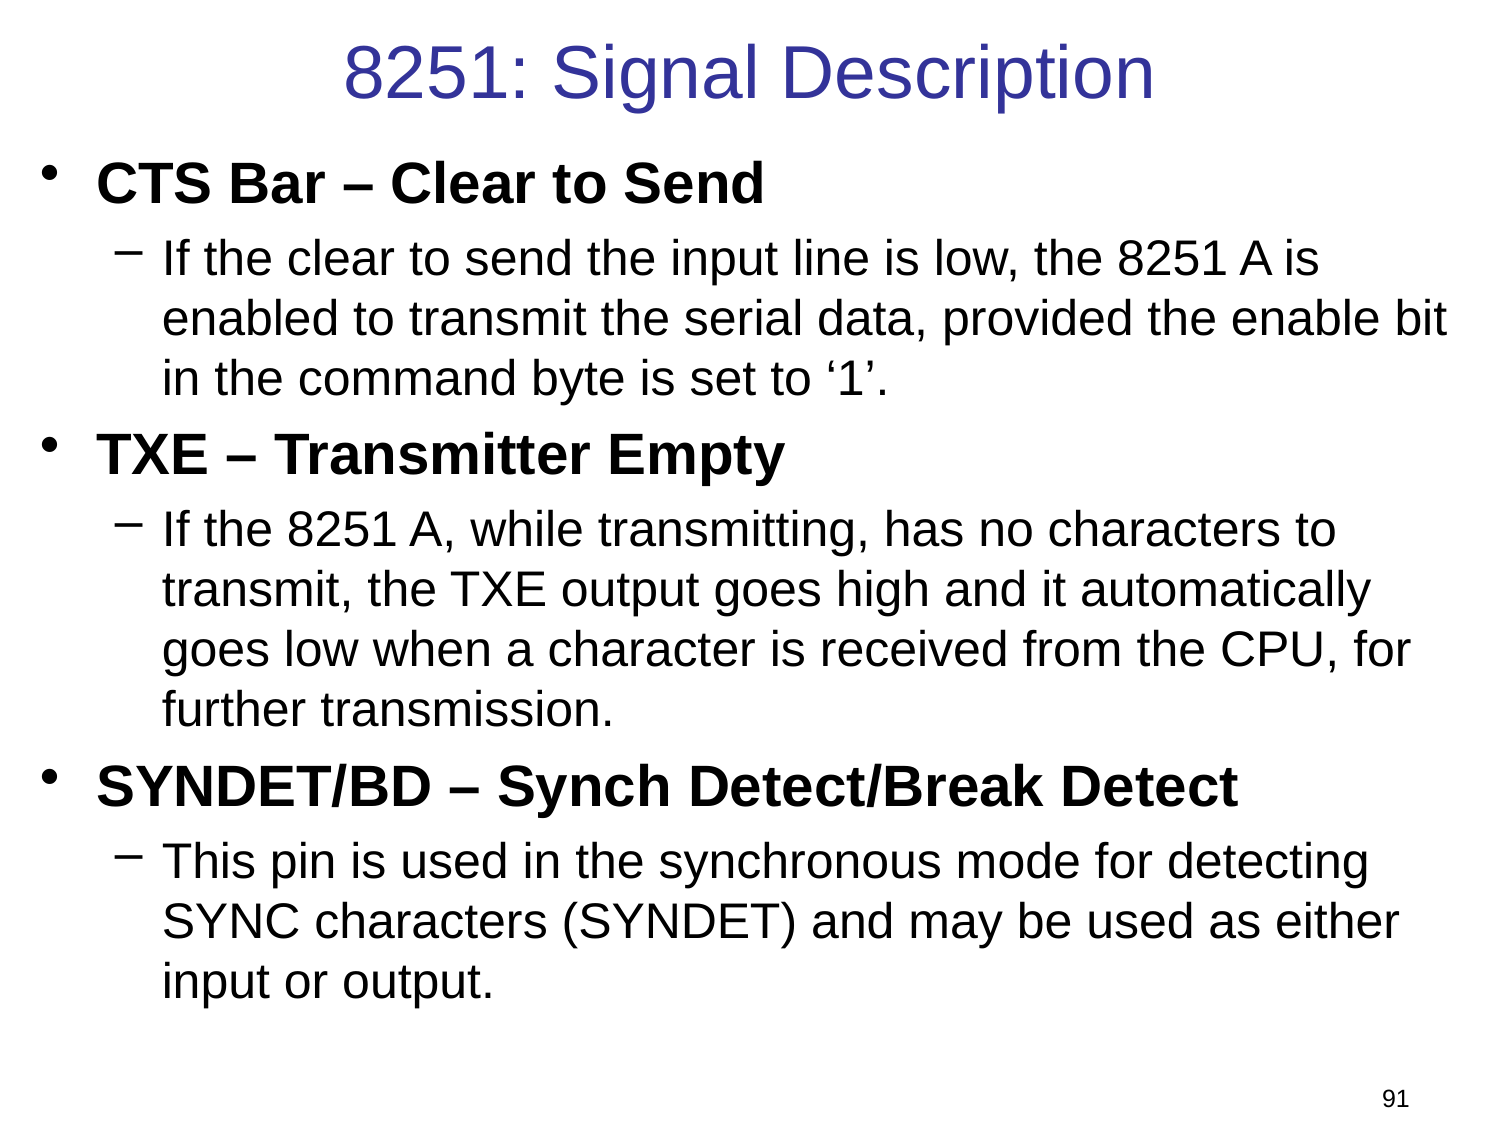

# 8251: Signal Description
CTS Bar – Clear to Send
If the clear to send the input line is low, the 8251 A is enabled to transmit the serial data, provided the enable bit in the command byte is set to ‘1’.
TXE – Transmitter Empty
If the 8251 A, while transmitting, has no characters to transmit, the TXE output goes high and it automatically goes low when a character is received from the CPU, for further transmission.
SYNDET/BD – Synch Detect/Break Detect
This pin is used in the synchronous mode for detecting SYNC characters (SYNDET) and may be used as either input or output.
91